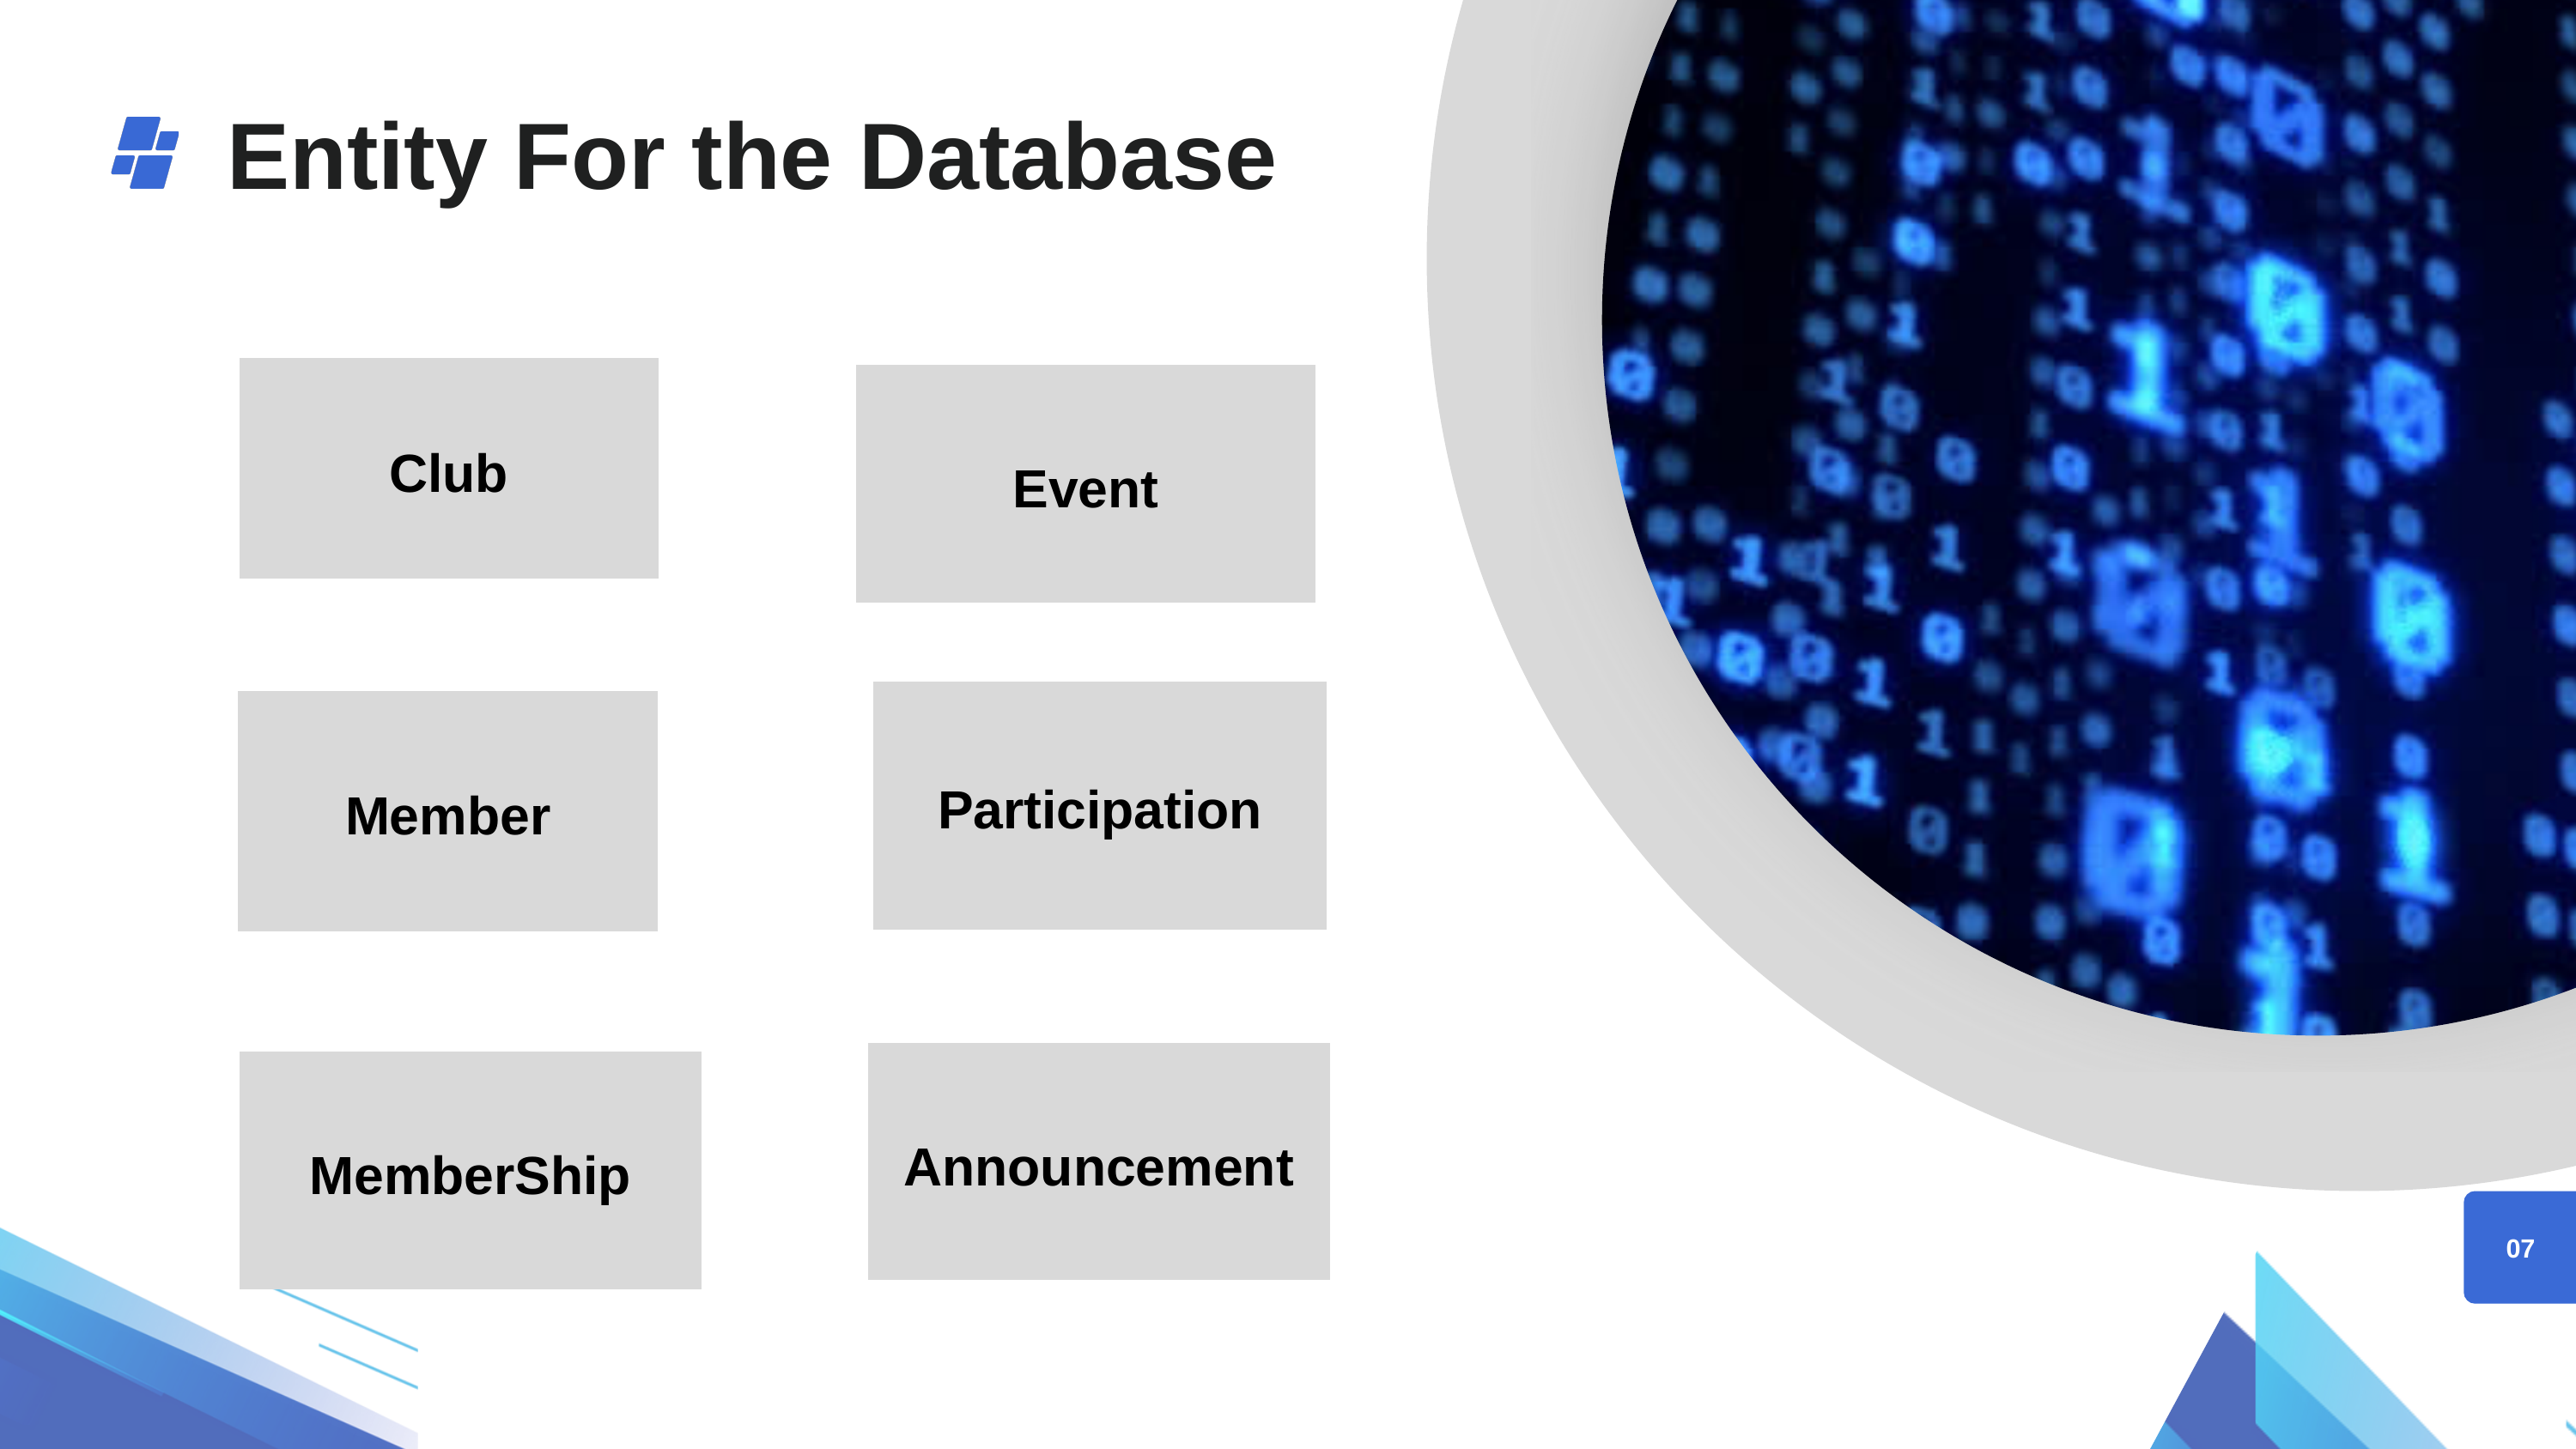

Entity For the Database

Club

Event

Participation

Member

Announcement

MemberShip

07